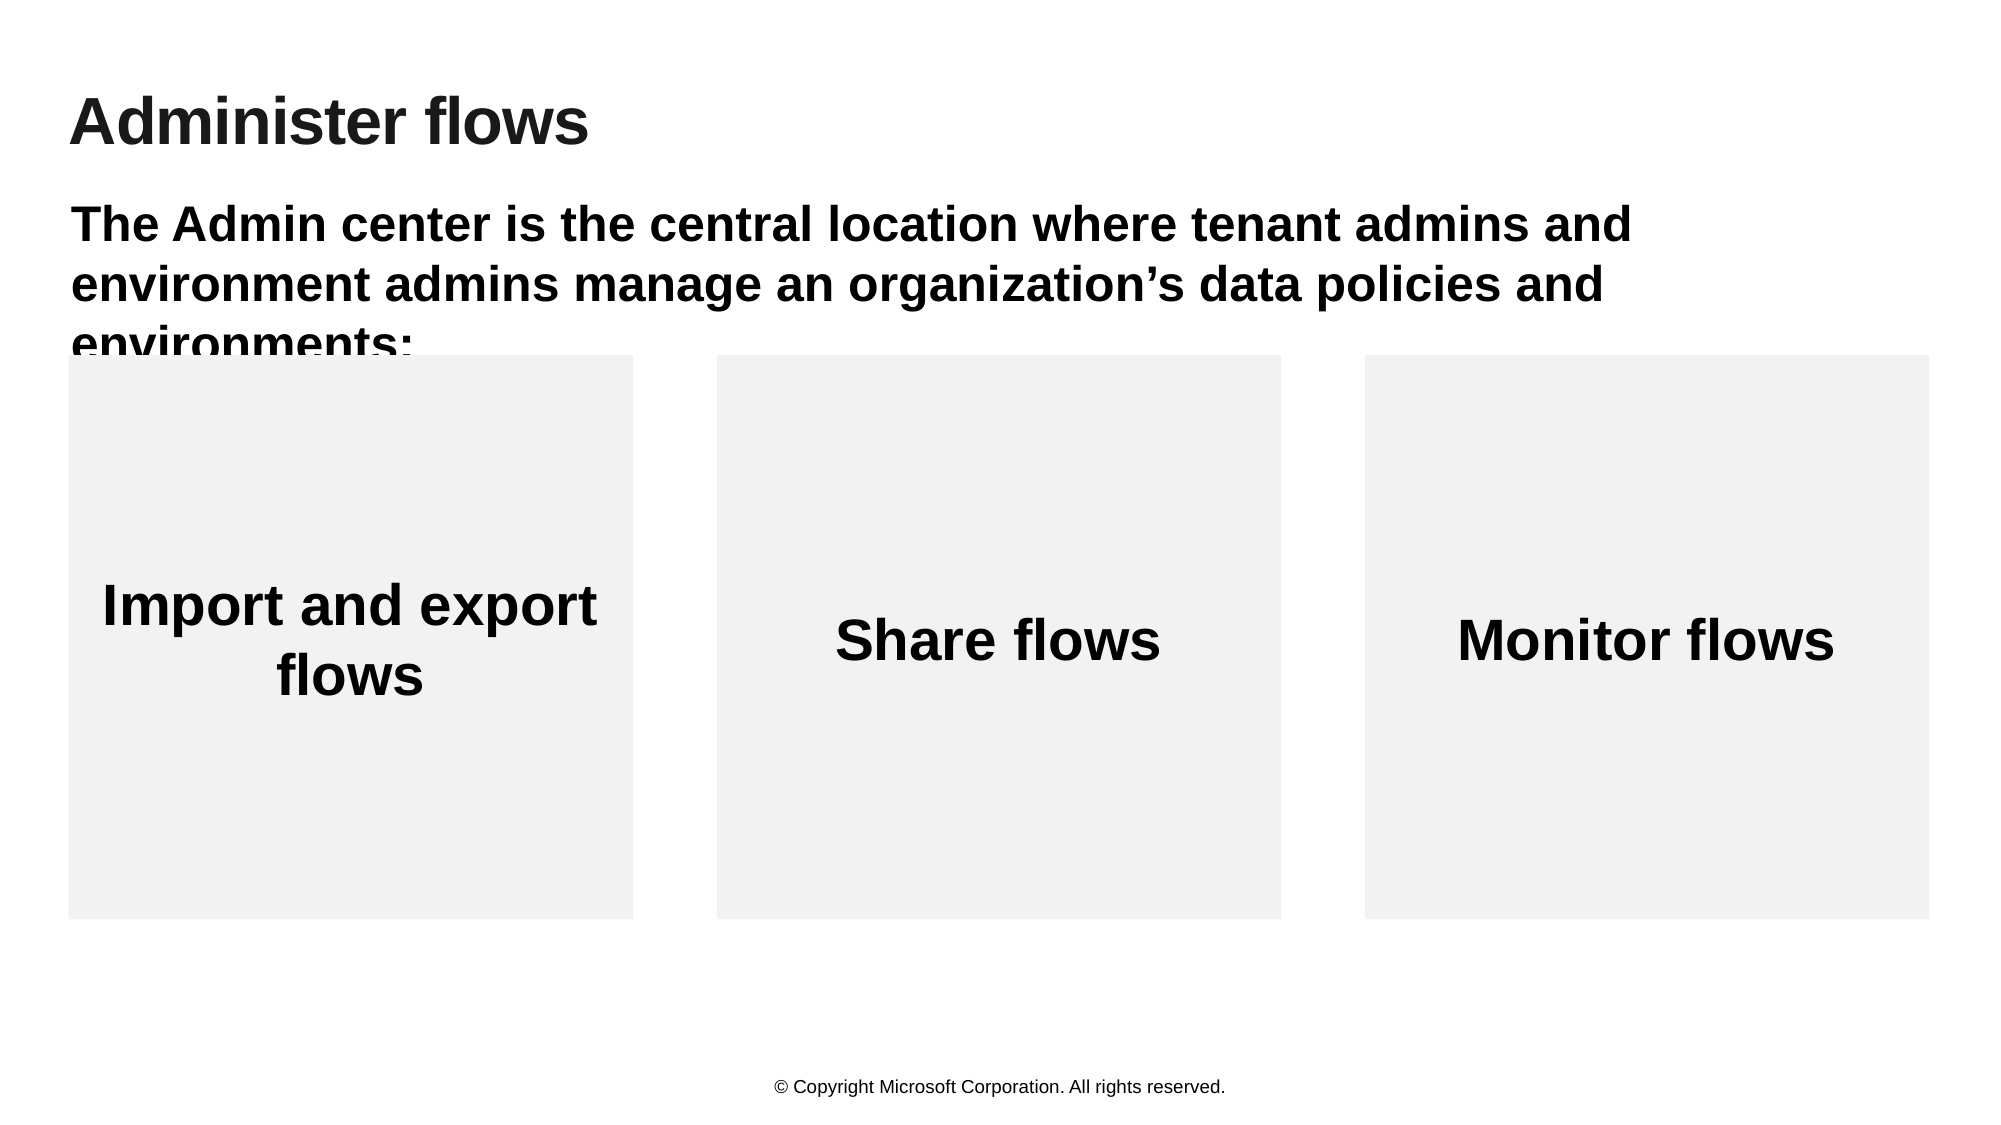

# Administer flows
The Admin center is the central location where tenant admins and environment admins manage an organization’s data policies and environments:
Import and export flows
Share flows
Monitor flows